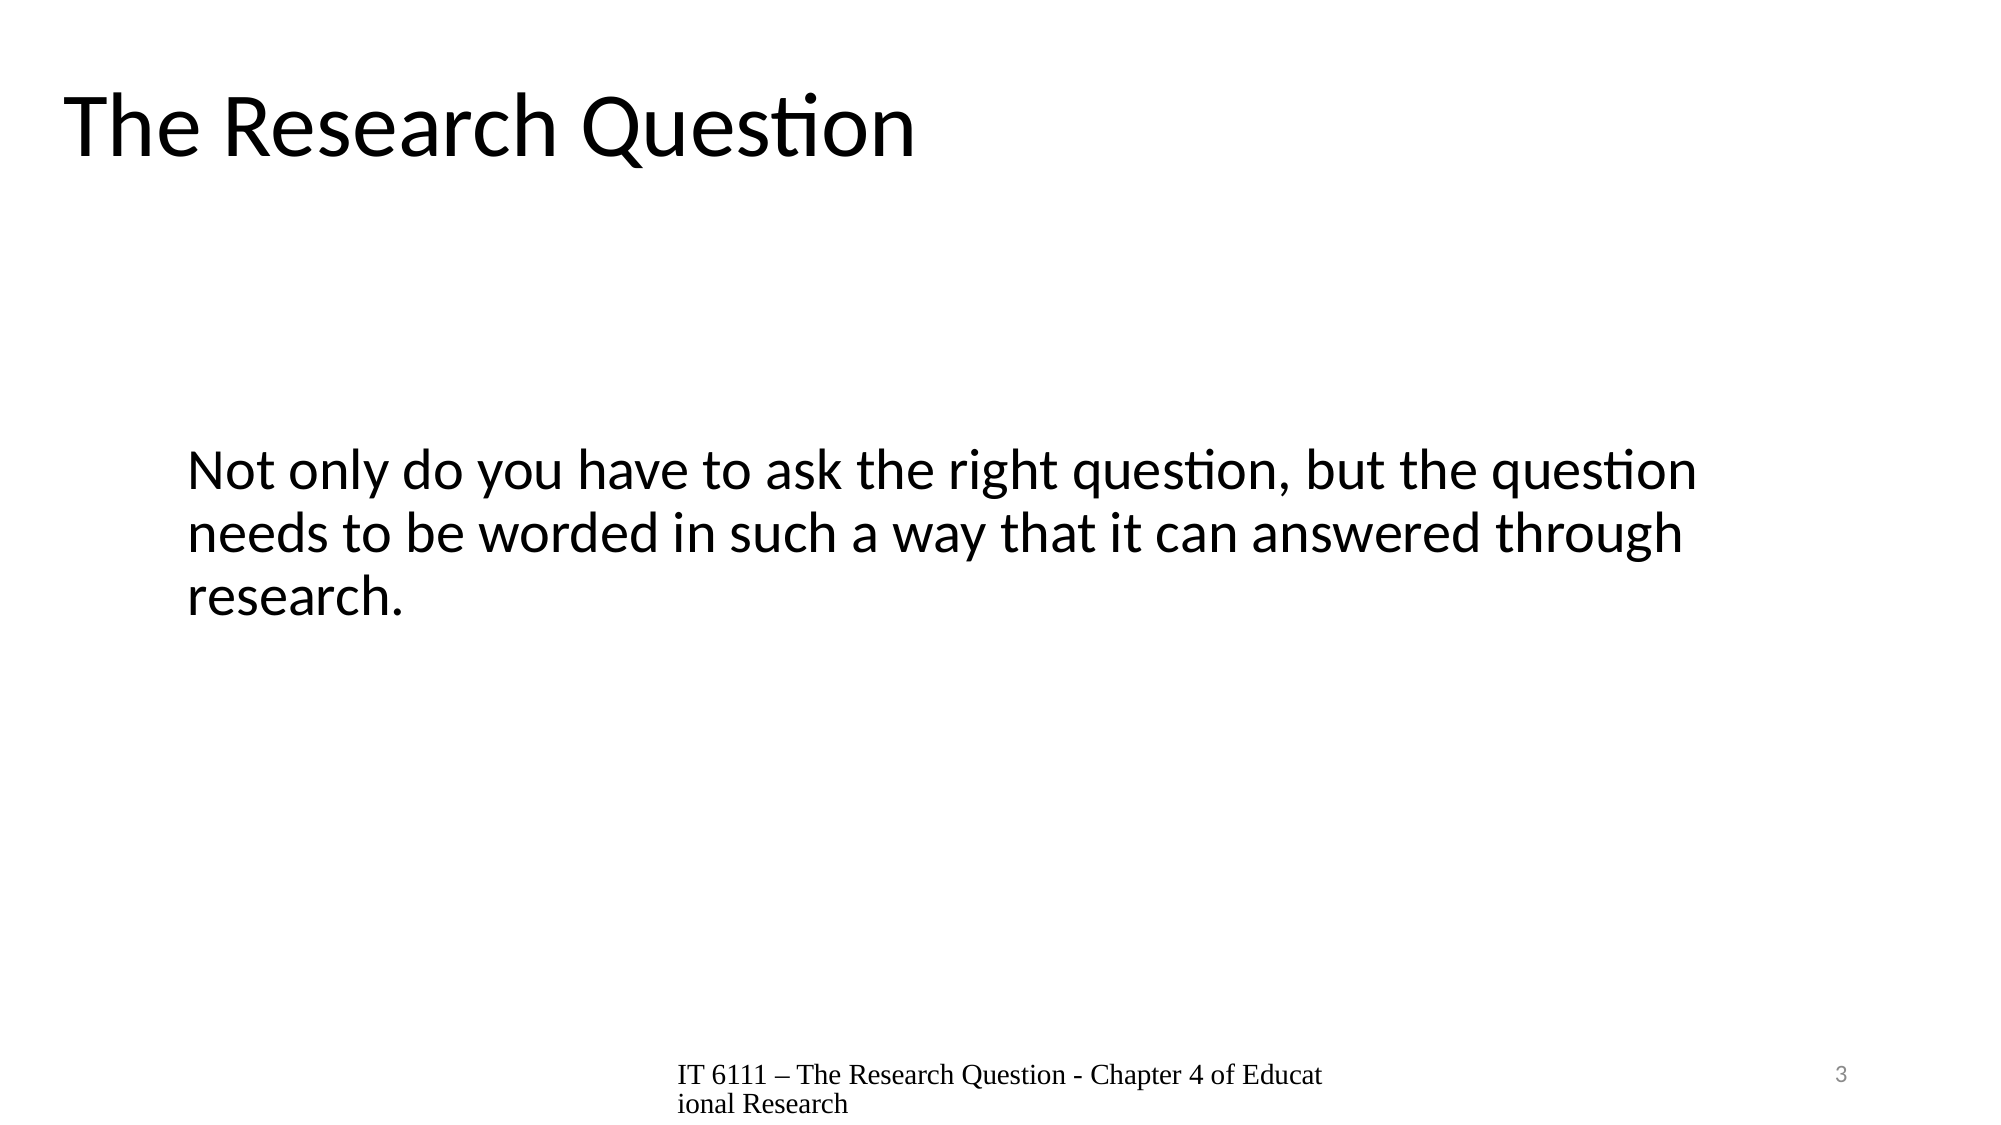

# The Research Question
Not only do you have to ask the right question, but the question needs to be worded in such a way that it can answered through research.
IT 6111 – The Research Question - Chapter 4 of Educational Research
3